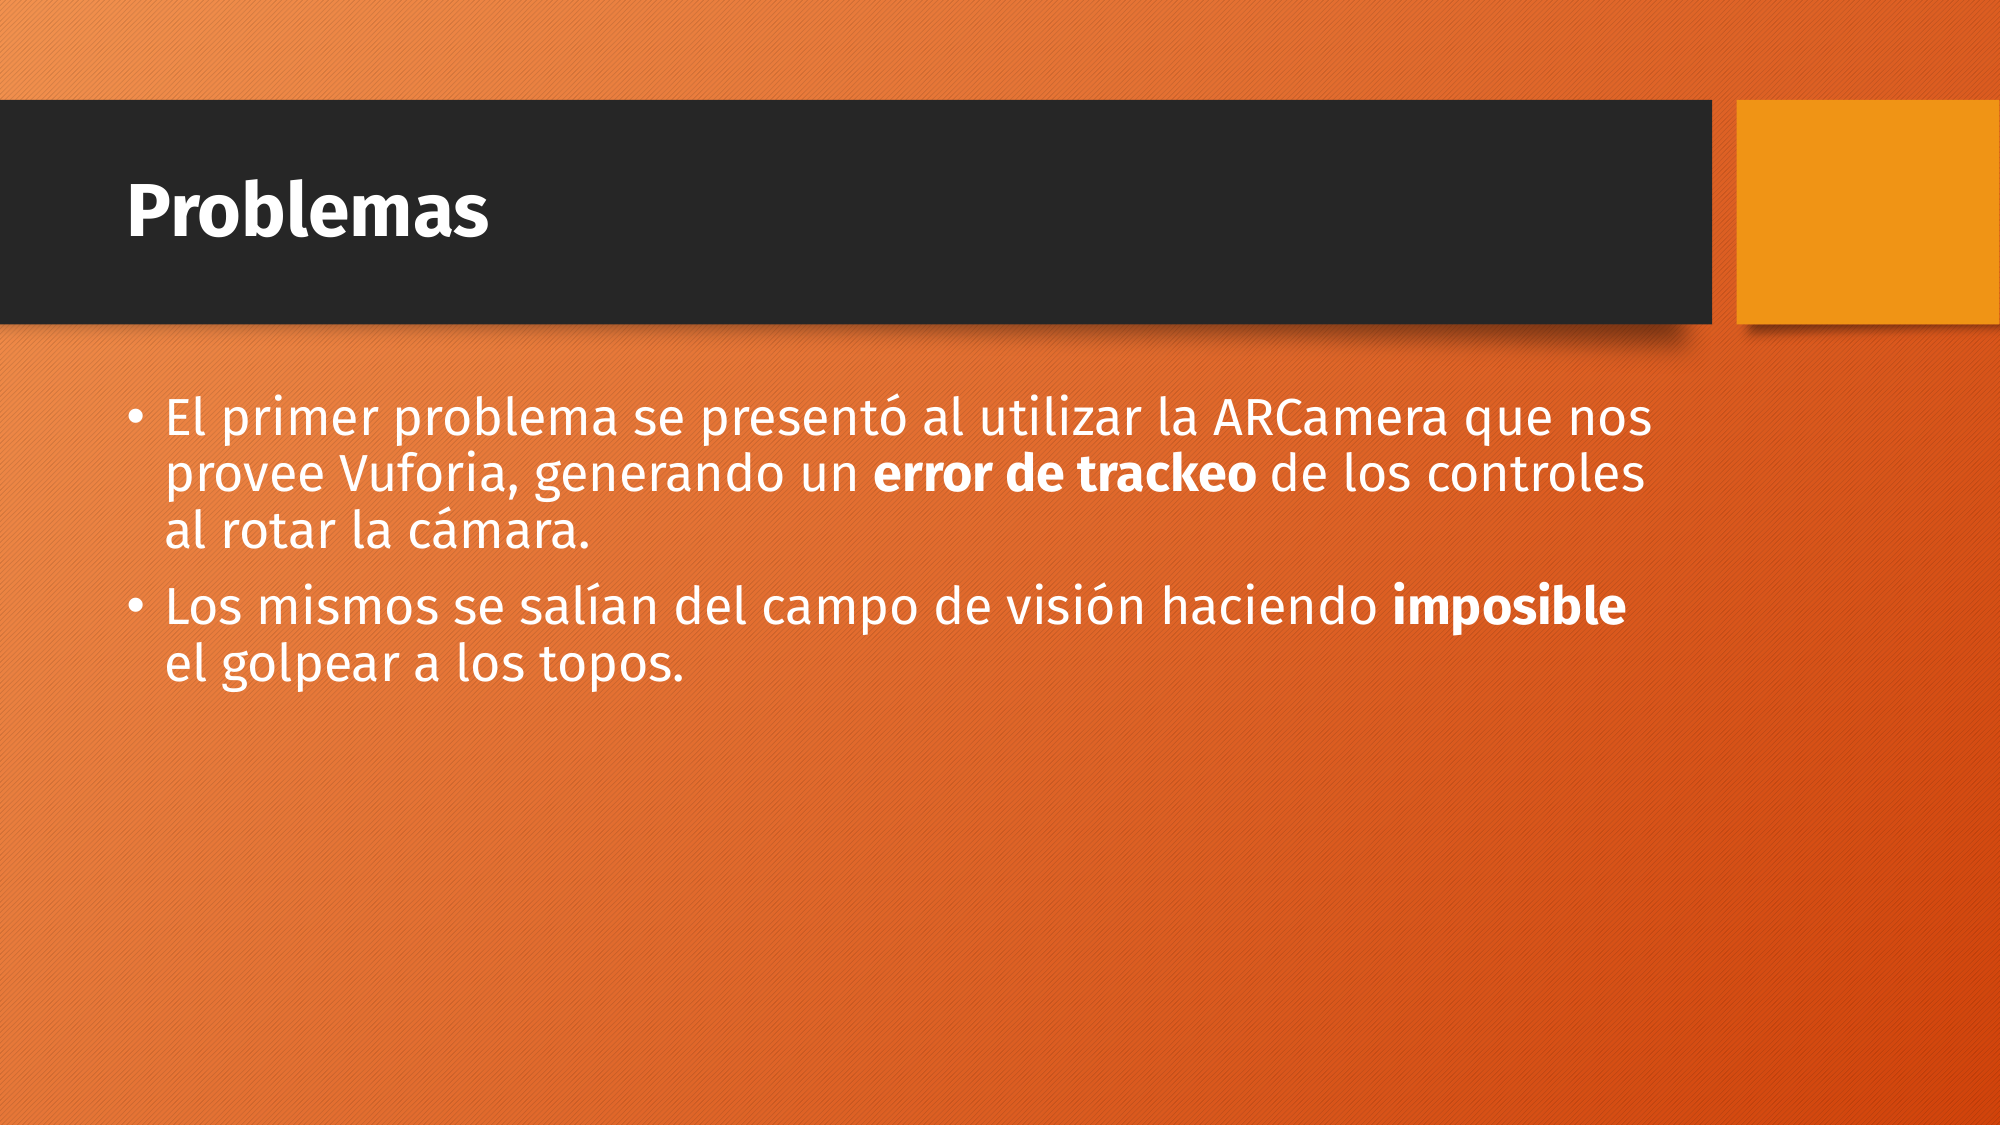

Problemas
El primer problema se presentó al utilizar la ARCamera que nos provee Vuforia, generando un error de trackeo de los controles al rotar la cámara.
Los mismos se salían del campo de visión haciendo imposible el golpear a los topos.